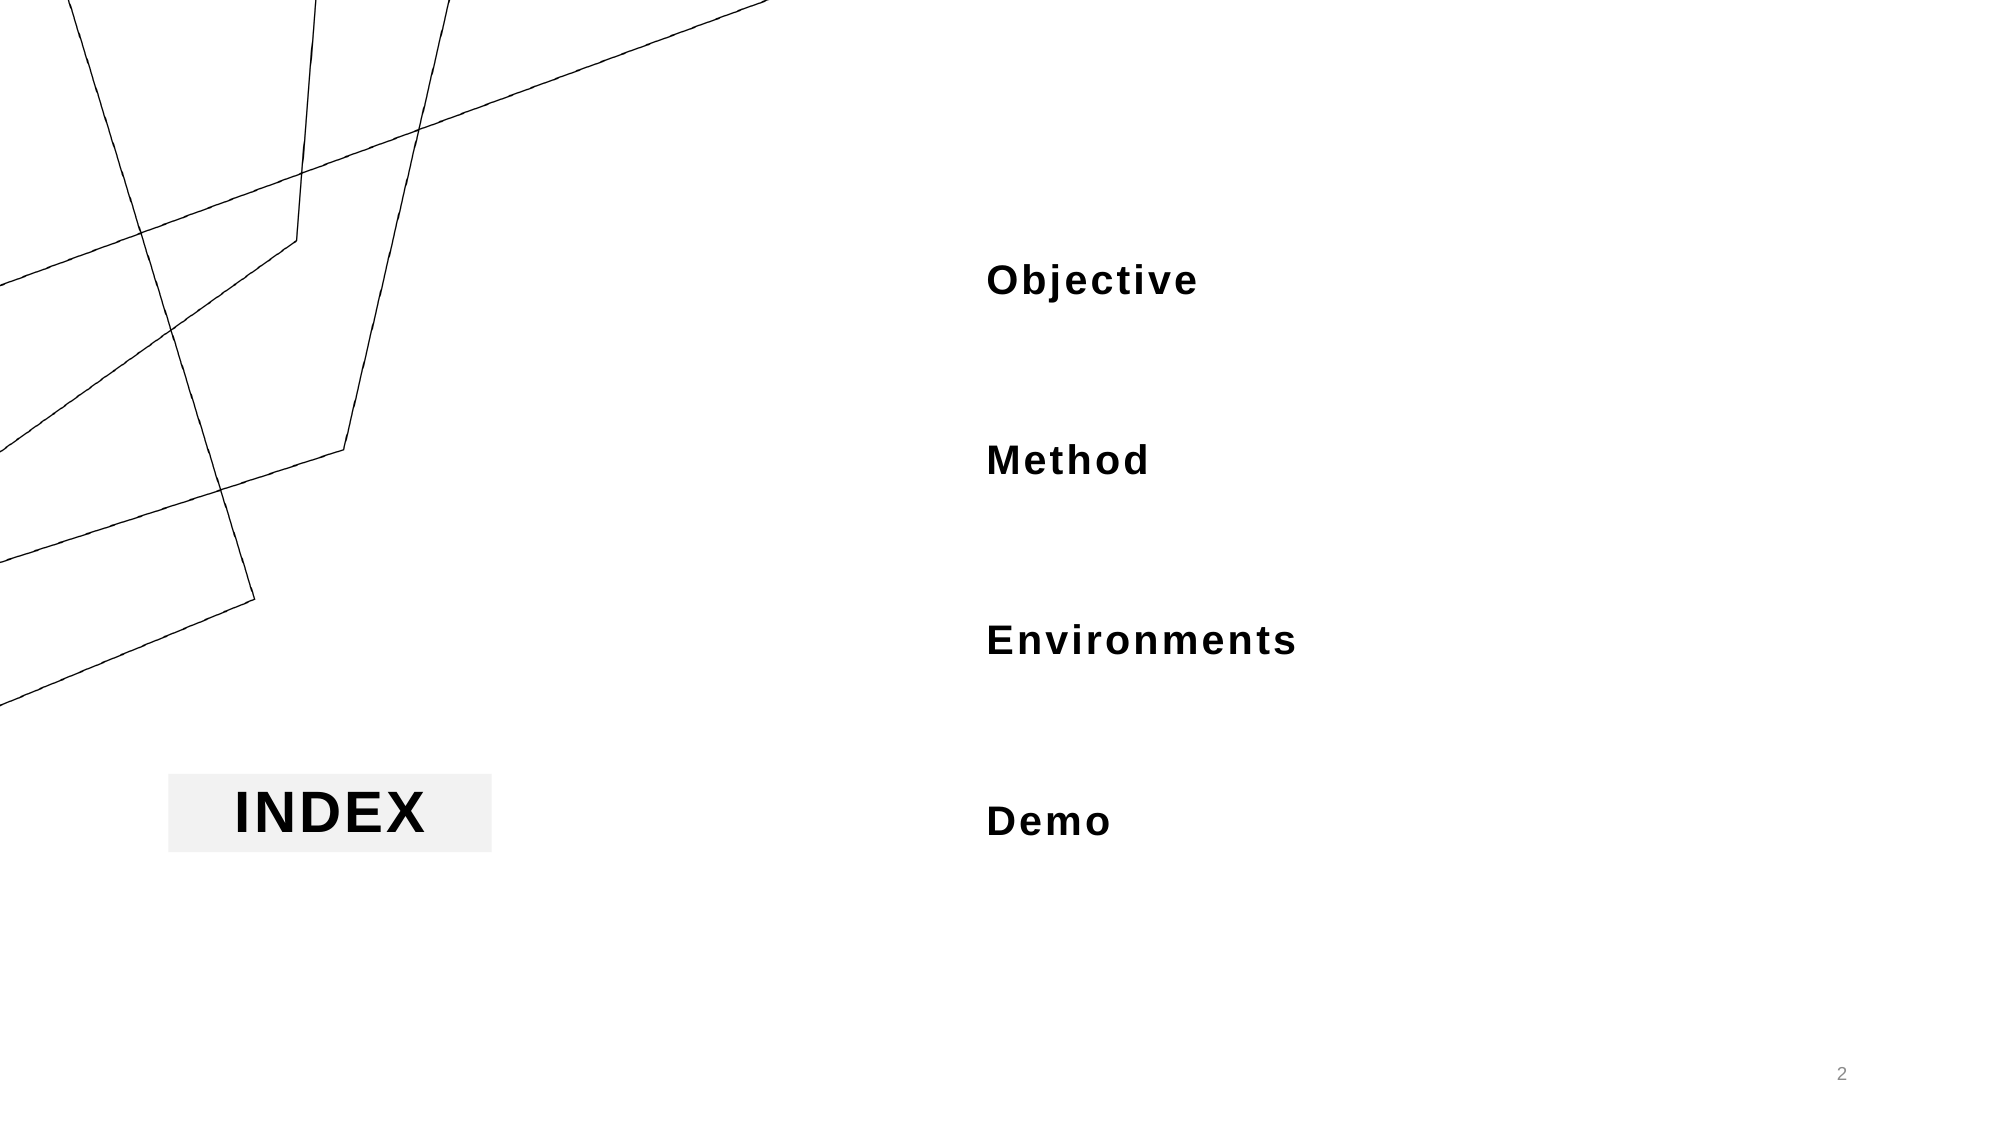

Objective
Method
Environments
# Index
Demo
2